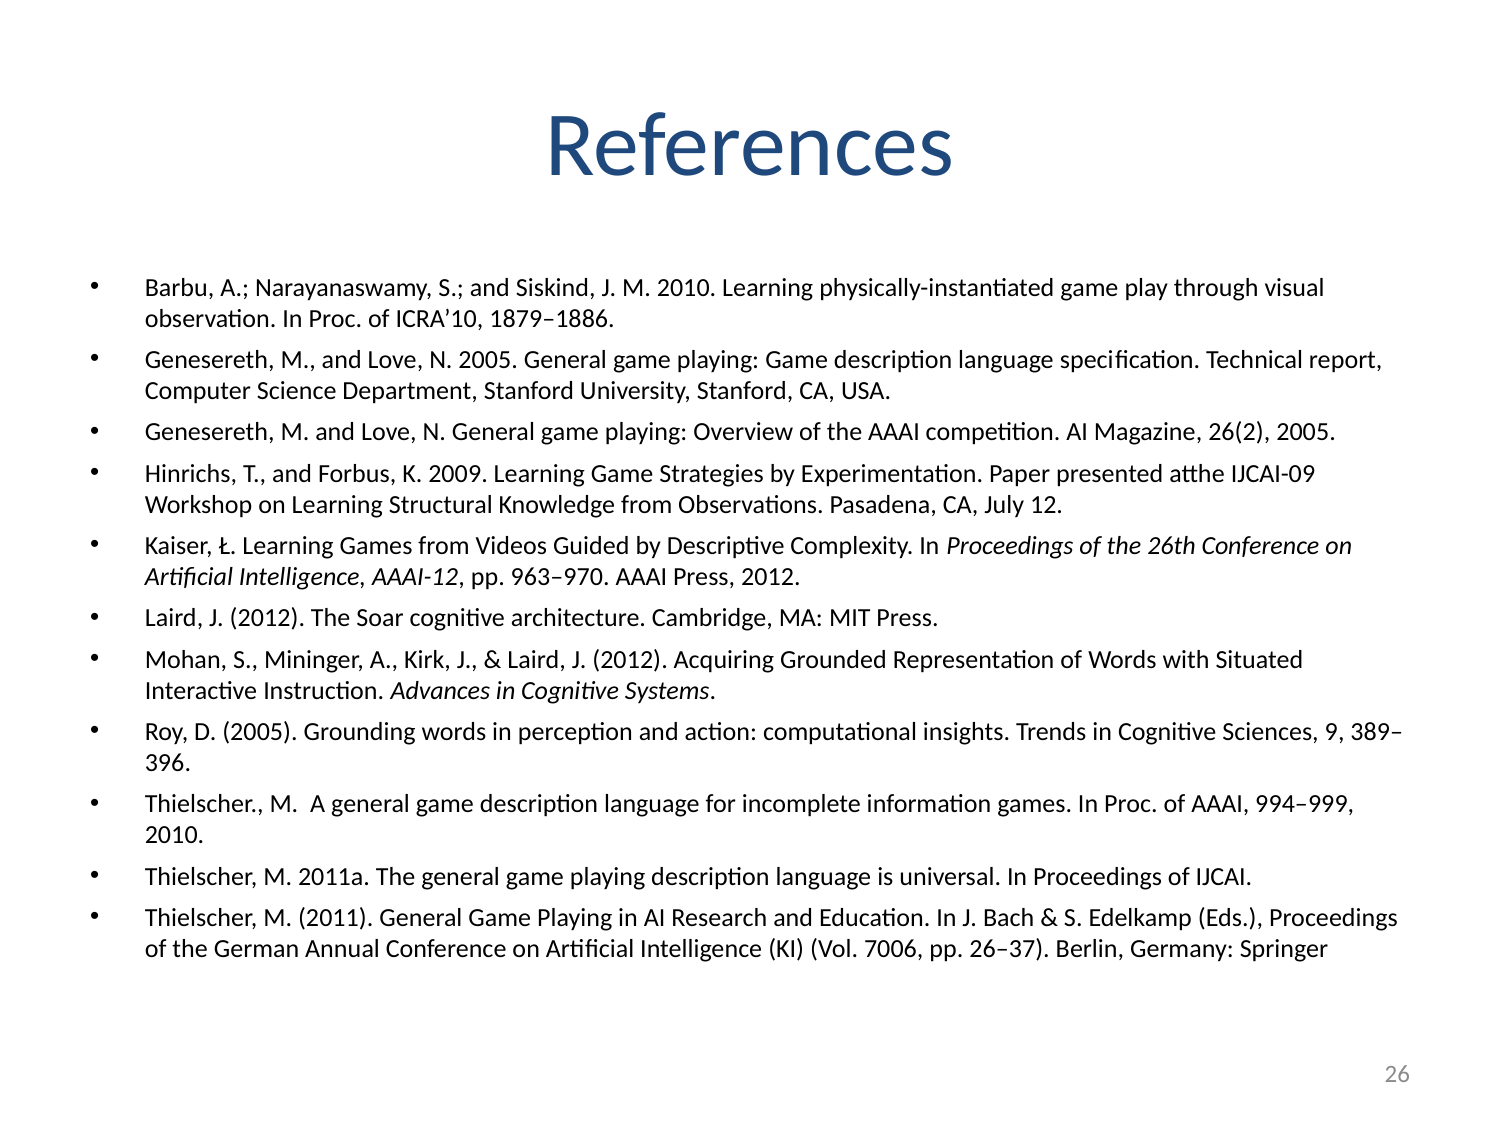

# References
Barbu, A.; Narayanaswamy, S.; and Siskind, J. M. 2010. Learning physically-instantiated game play through visual observation. In Proc. of ICRA’10, 1879–1886.
Genesereth, M., and Love, N. 2005. General game playing: Game description language speciﬁcation. Technical report, Computer Science Department, Stanford University, Stanford, CA, USA.
Genesereth, M. and Love, N. General game playing: Overview of the AAAI competition. AI Magazine, 26(2), 2005.
Hinrichs, T., and Forbus, K. 2009. Learning Game Strategies by Experimentation. Paper presented atthe IJCAI-09 Workshop on Learning Structural Knowledge from Observations. Pasadena, CA, July 12.
Kaiser, Ł. Learning Games from Videos Guided by Descriptive Complexity. In Proceedings of the 26th Conference on Artificial Intelligence, AAAI-12, pp. 963–970. AAAI Press, 2012.
Laird, J. (2012). The Soar cognitive architecture. Cambridge, MA: MIT Press.
Mohan, S., Mininger, A., Kirk, J., & Laird, J. (2012). Acquiring Grounded Representation of Words with Situated Interactive Instruction. Advances in Cognitive Systems.
Roy, D. (2005). Grounding words in perception and action: computational insights. Trends in Cognitive Sciences, 9, 389–396.
Thielscher., M.  A general game description language for incomplete information games. In Proc. of AAAI, 994–999, 2010.
Thielscher, M. 2011a. The general game playing description language is universal. In Proceedings of IJCAI.
Thielscher, M. (2011). General Game Playing in AI Research and Education. In J. Bach & S. Edelkamp (Eds.), Proceedings of the German Annual Conference on Artiﬁcial Intelligence (KI) (Vol. 7006, pp. 26–37). Berlin, Germany: Springer
26